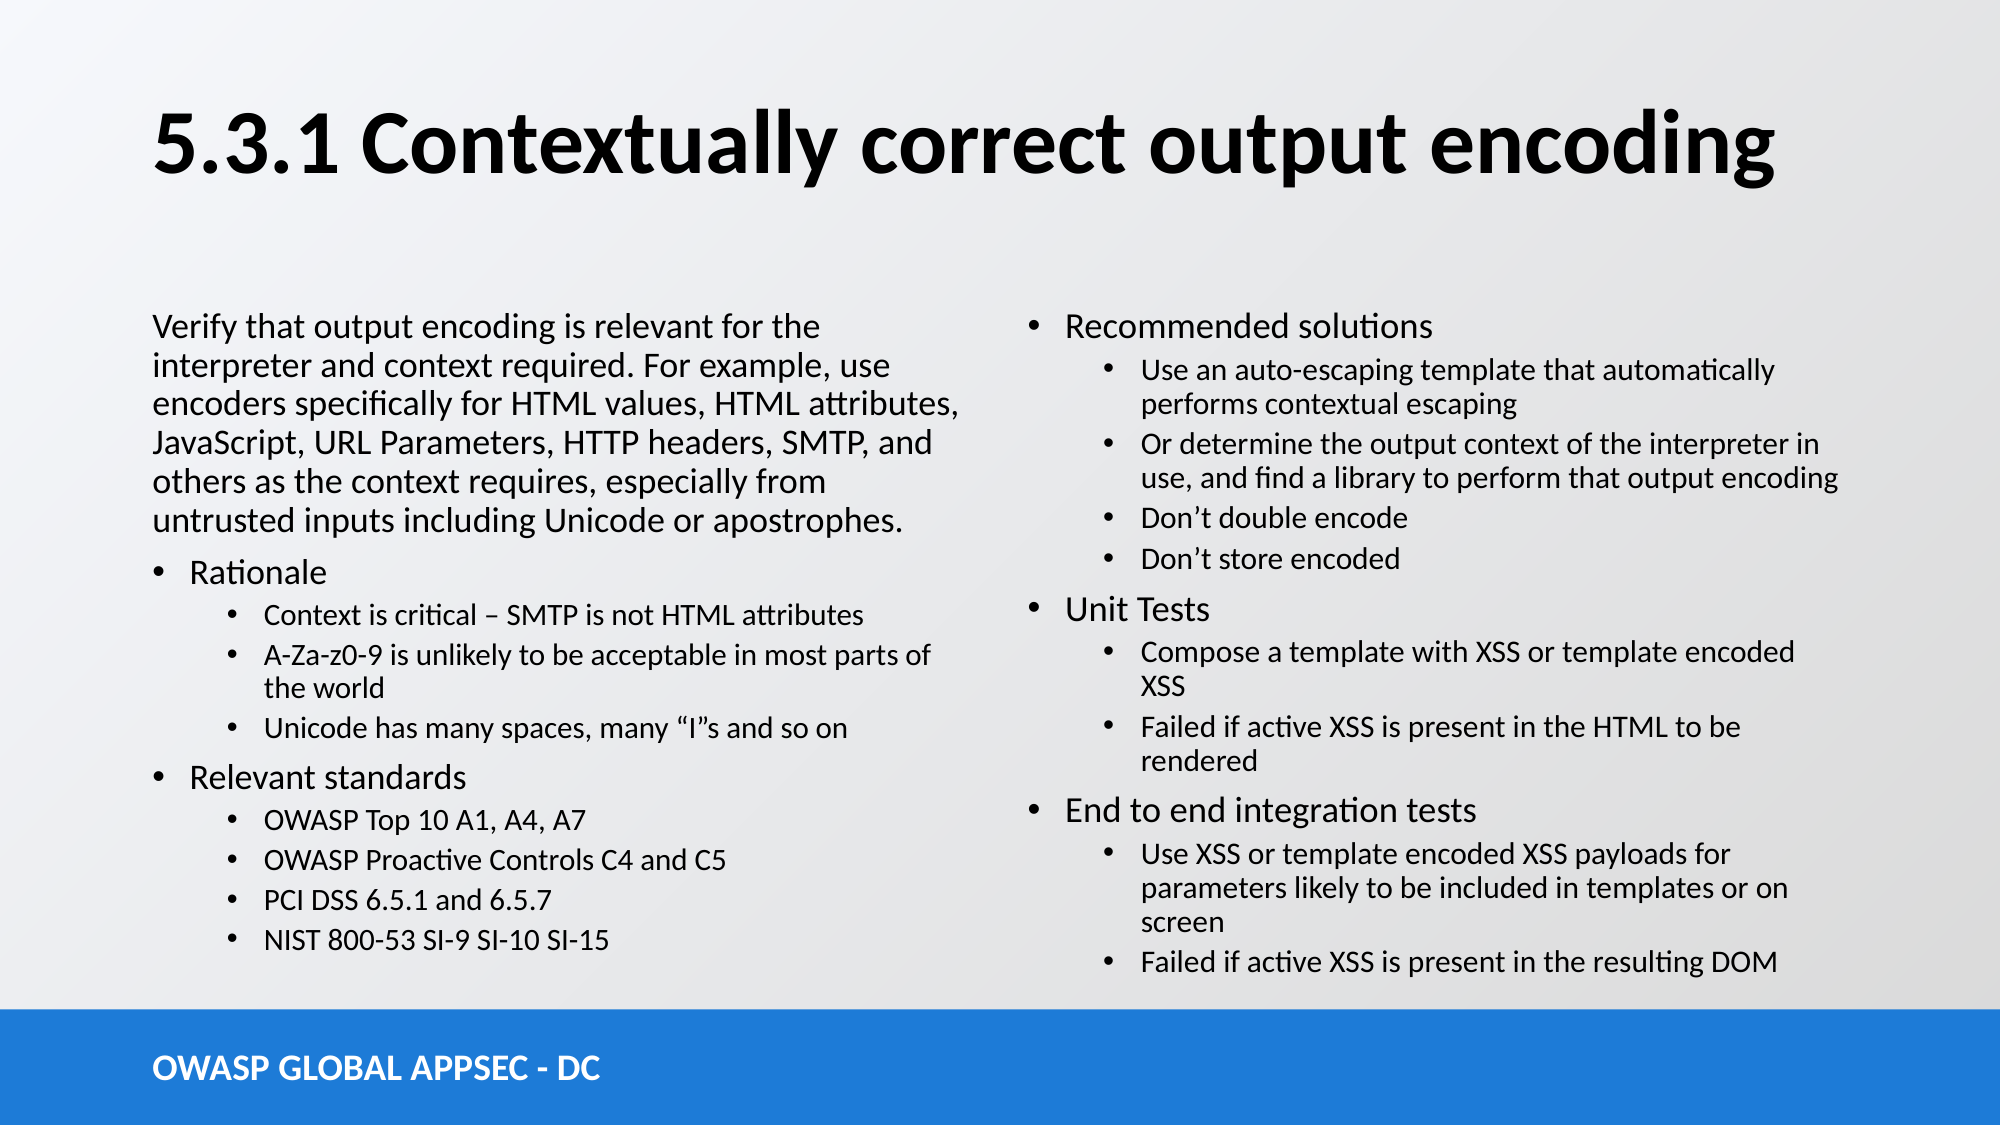

# 5.3.1 Contextually correct output encoding
Verify that output encoding is relevant for the interpreter and context required. For example, use encoders specifically for HTML values, HTML attributes, JavaScript, URL Parameters, HTTP headers, SMTP, and others as the context requires, especially from untrusted inputs including Unicode or apostrophes.
Rationale
Context is critical – SMTP is not HTML attributes
A-Za-z0-9 is unlikely to be acceptable in most parts of the world
Unicode has many spaces, many “I”s and so on
Relevant standards
OWASP Top 10 A1, A4, A7
OWASP Proactive Controls C4 and C5
PCI DSS 6.5.1 and 6.5.7
NIST 800-53 SI-9 SI-10 SI-15

Recommended solutions
Use an auto-escaping template that automatically performs contextual escaping
Or determine the output context of the interpreter in use, and find a library to perform that output encoding
Don’t double encode
Don’t store encoded
Unit Tests
Compose a template with XSS or template encoded XSS
Failed if active XSS is present in the HTML to be rendered
End to end integration tests
Use XSS or template encoded XSS payloads for parameters likely to be included in templates or on screen
Failed if active XSS is present in the resulting DOM